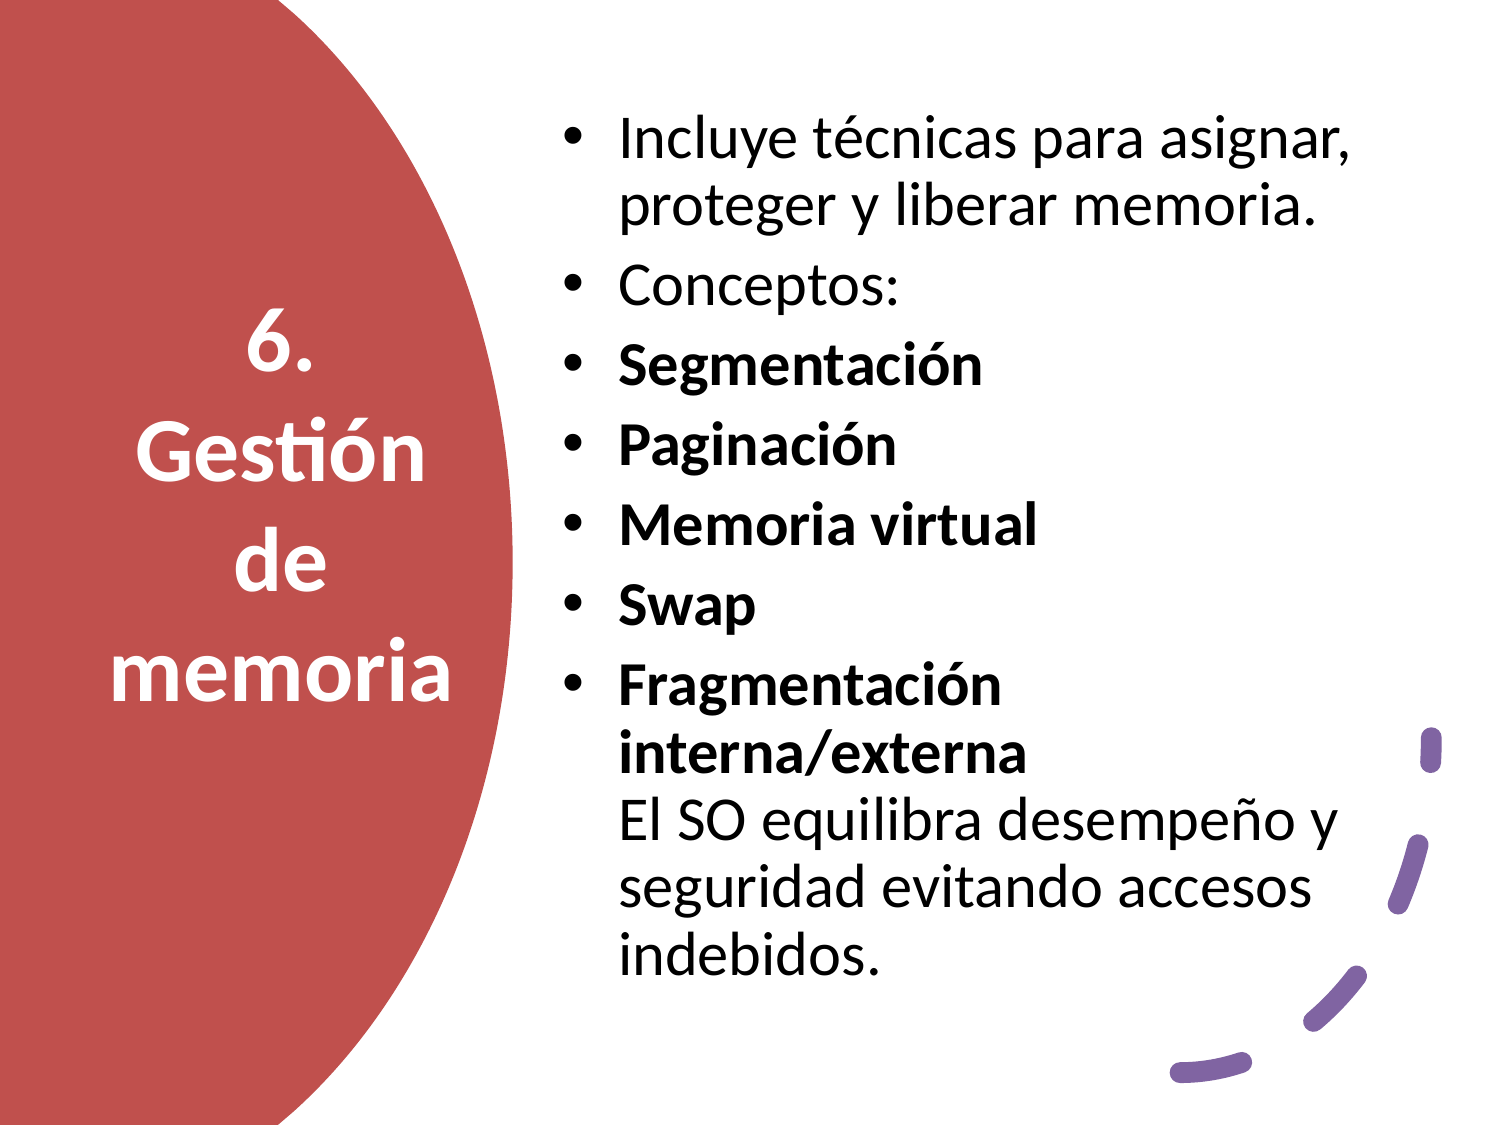

Incluye técnicas para asignar, proteger y liberar memoria.
Conceptos:
Segmentación
Paginación
Memoria virtual
Swap
Fragmentación interna/externa
El SO equilibra desempeño y seguridad evitando accesos indebidos.

# 6. Gestión de memoria